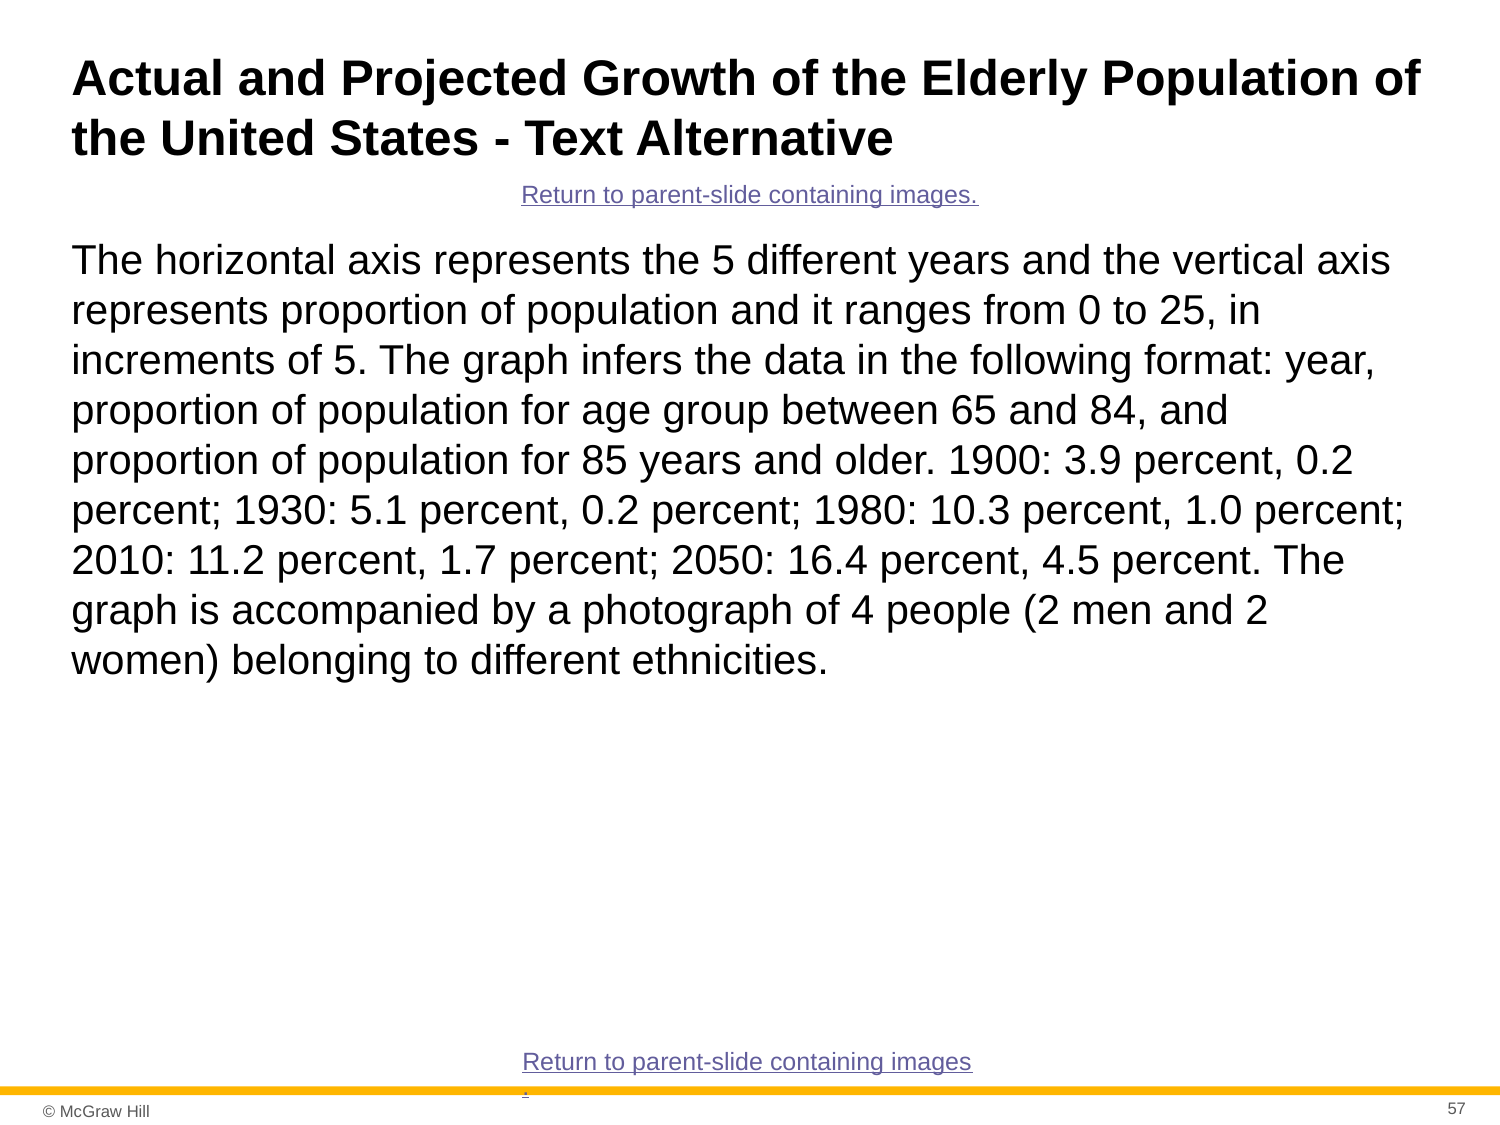

# Actual and Projected Growth of the Elderly Population of the United States - Text Alternative
Return to parent-slide containing images.
The horizontal axis represents the 5 different years and the vertical axis represents proportion of population and it ranges from 0 to 25, in increments of 5. The graph infers the data in the following format: year, proportion of population for age group between 65 and 84, and proportion of population for 85 years and older. 1900: 3.9 percent, 0.2 percent; 1930: 5.1 percent, 0.2 percent; 1980: 10.3 percent, 1.0 percent; 2010: 11.2 percent, 1.7 percent; 2050: 16.4 percent, 4.5 percent. The graph is accompanied by a photograph of 4 people (2 men and 2 women) belonging to different ethnicities.
Return to parent-slide containing images.